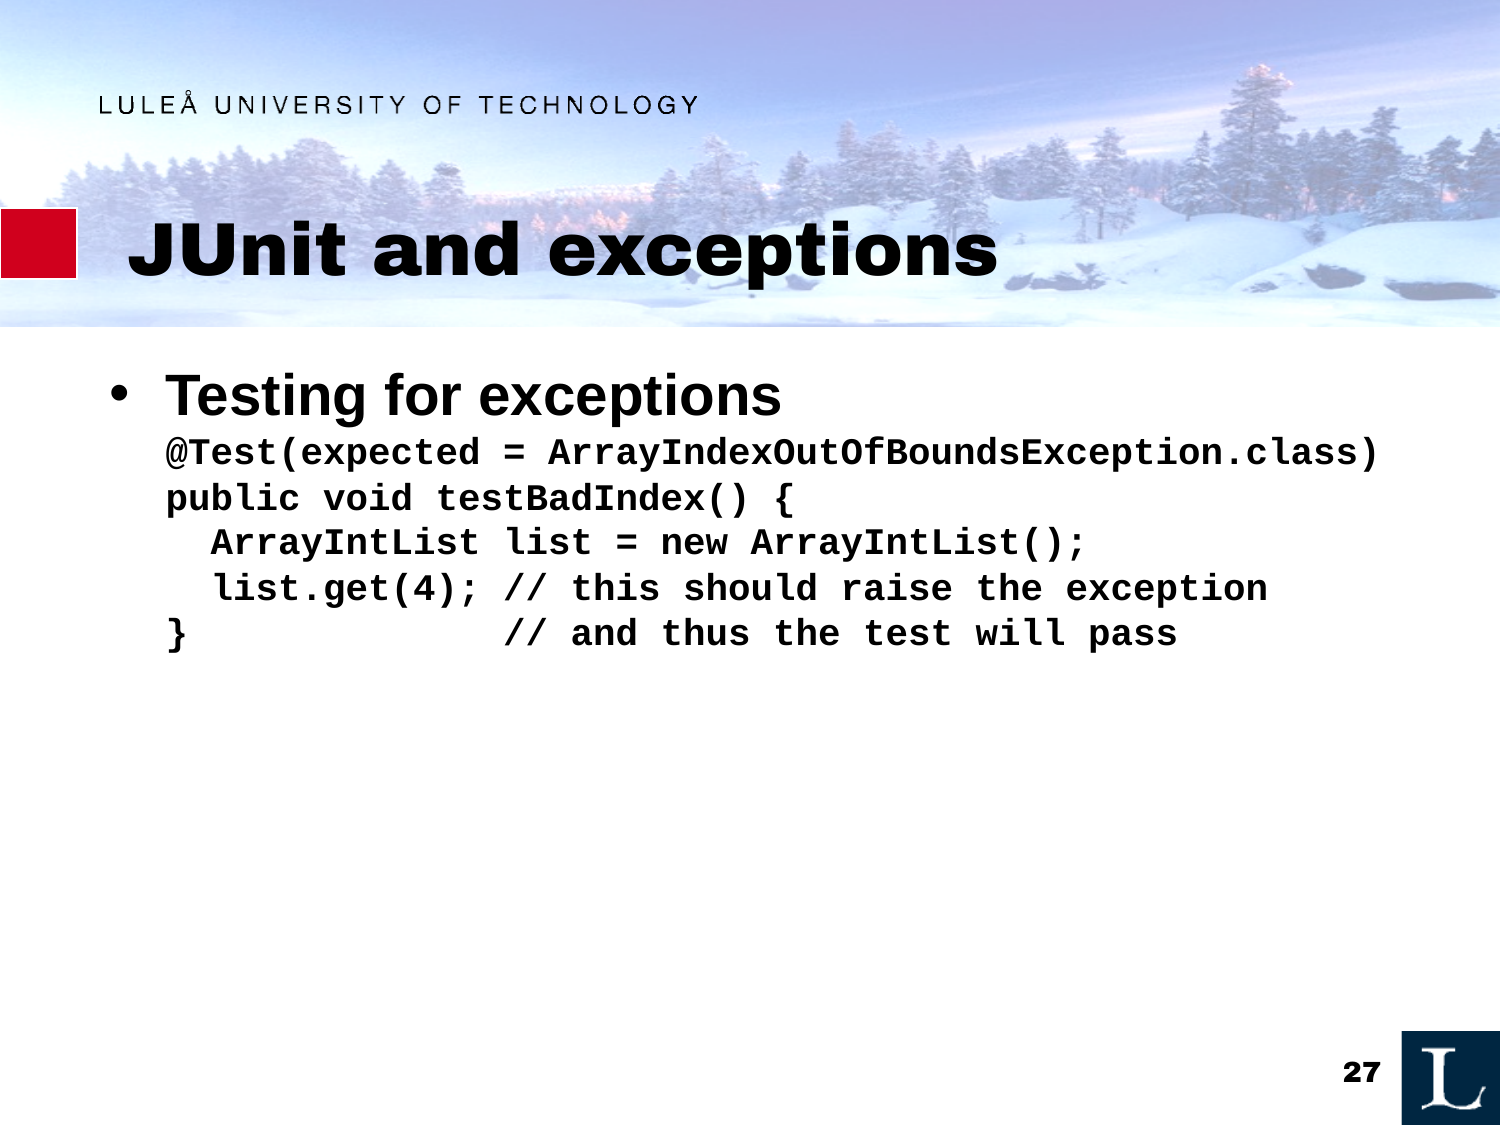

# JUnit and exceptions
Testing for exceptions
@Test(expected = ArrayIndexOutOfBoundsException.class)
public void testBadIndex() {
  ArrayIntList list = new ArrayIntList();
  list.get(4); // this should raise the exception
}              // and thus the test will pass

27